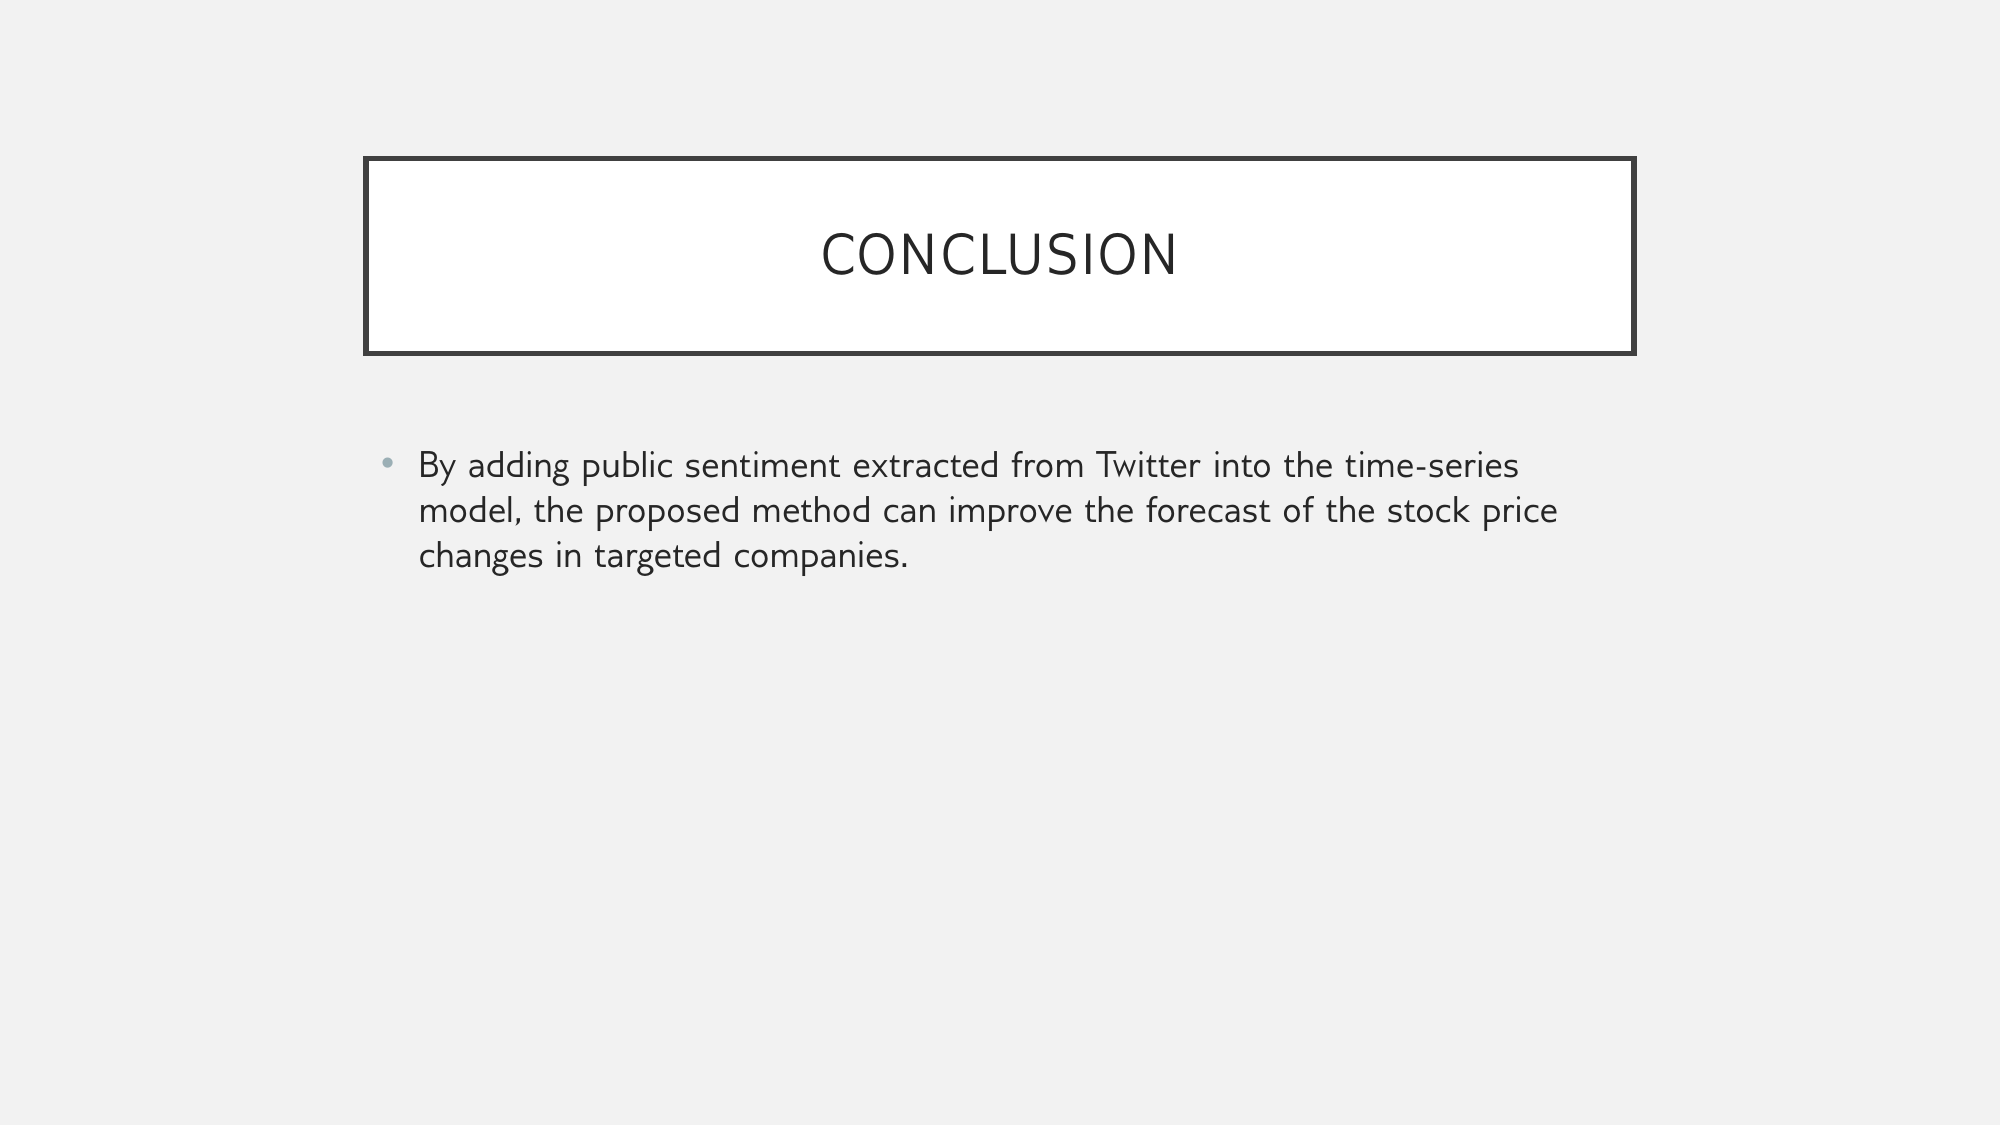

# conclusion
By adding public sentiment extracted from Twitter into the time-series model, the proposed method can improve the forecast of the stock price changes in targeted companies.